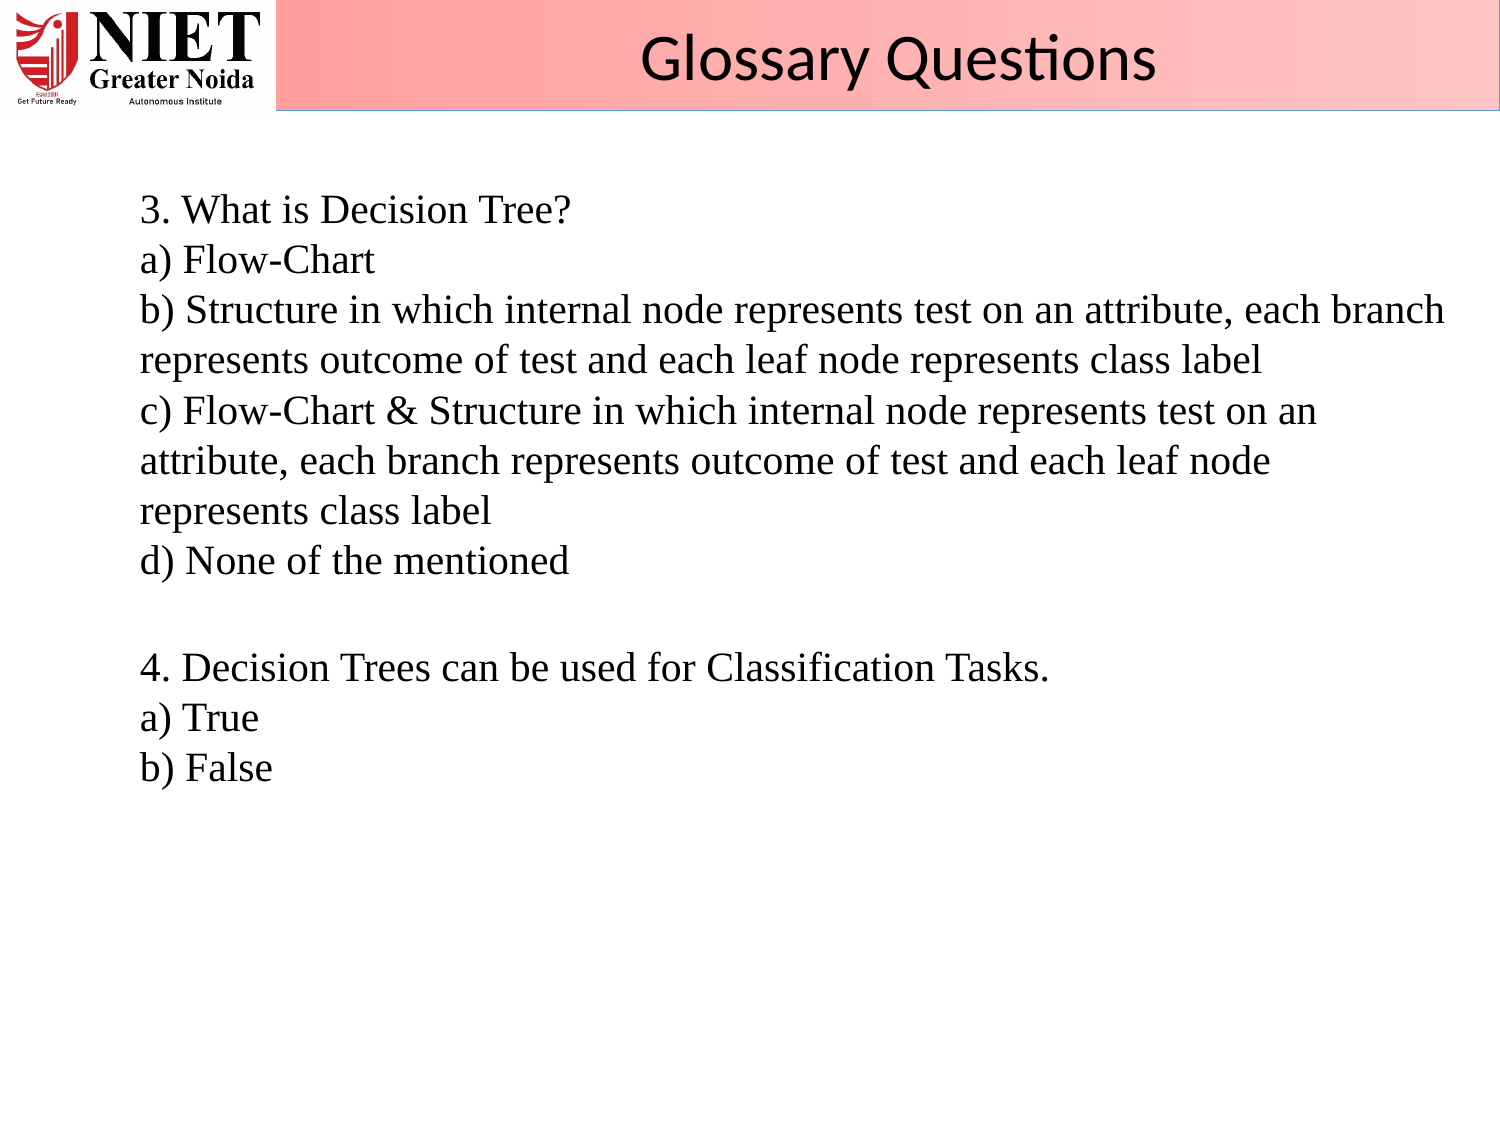

Glossary Questions
3. What is Decision Tree?
a) Flow-Chart
b) Structure in which internal node represents test on an attribute, each branch represents outcome of test and each leaf node represents class label
c) Flow-Chart & Structure in which internal node represents test on an attribute, each branch represents outcome of test and each leaf node represents class label
d) None of the mentioned
4. Decision Trees can be used for Classification Tasks.
a) True
b) False